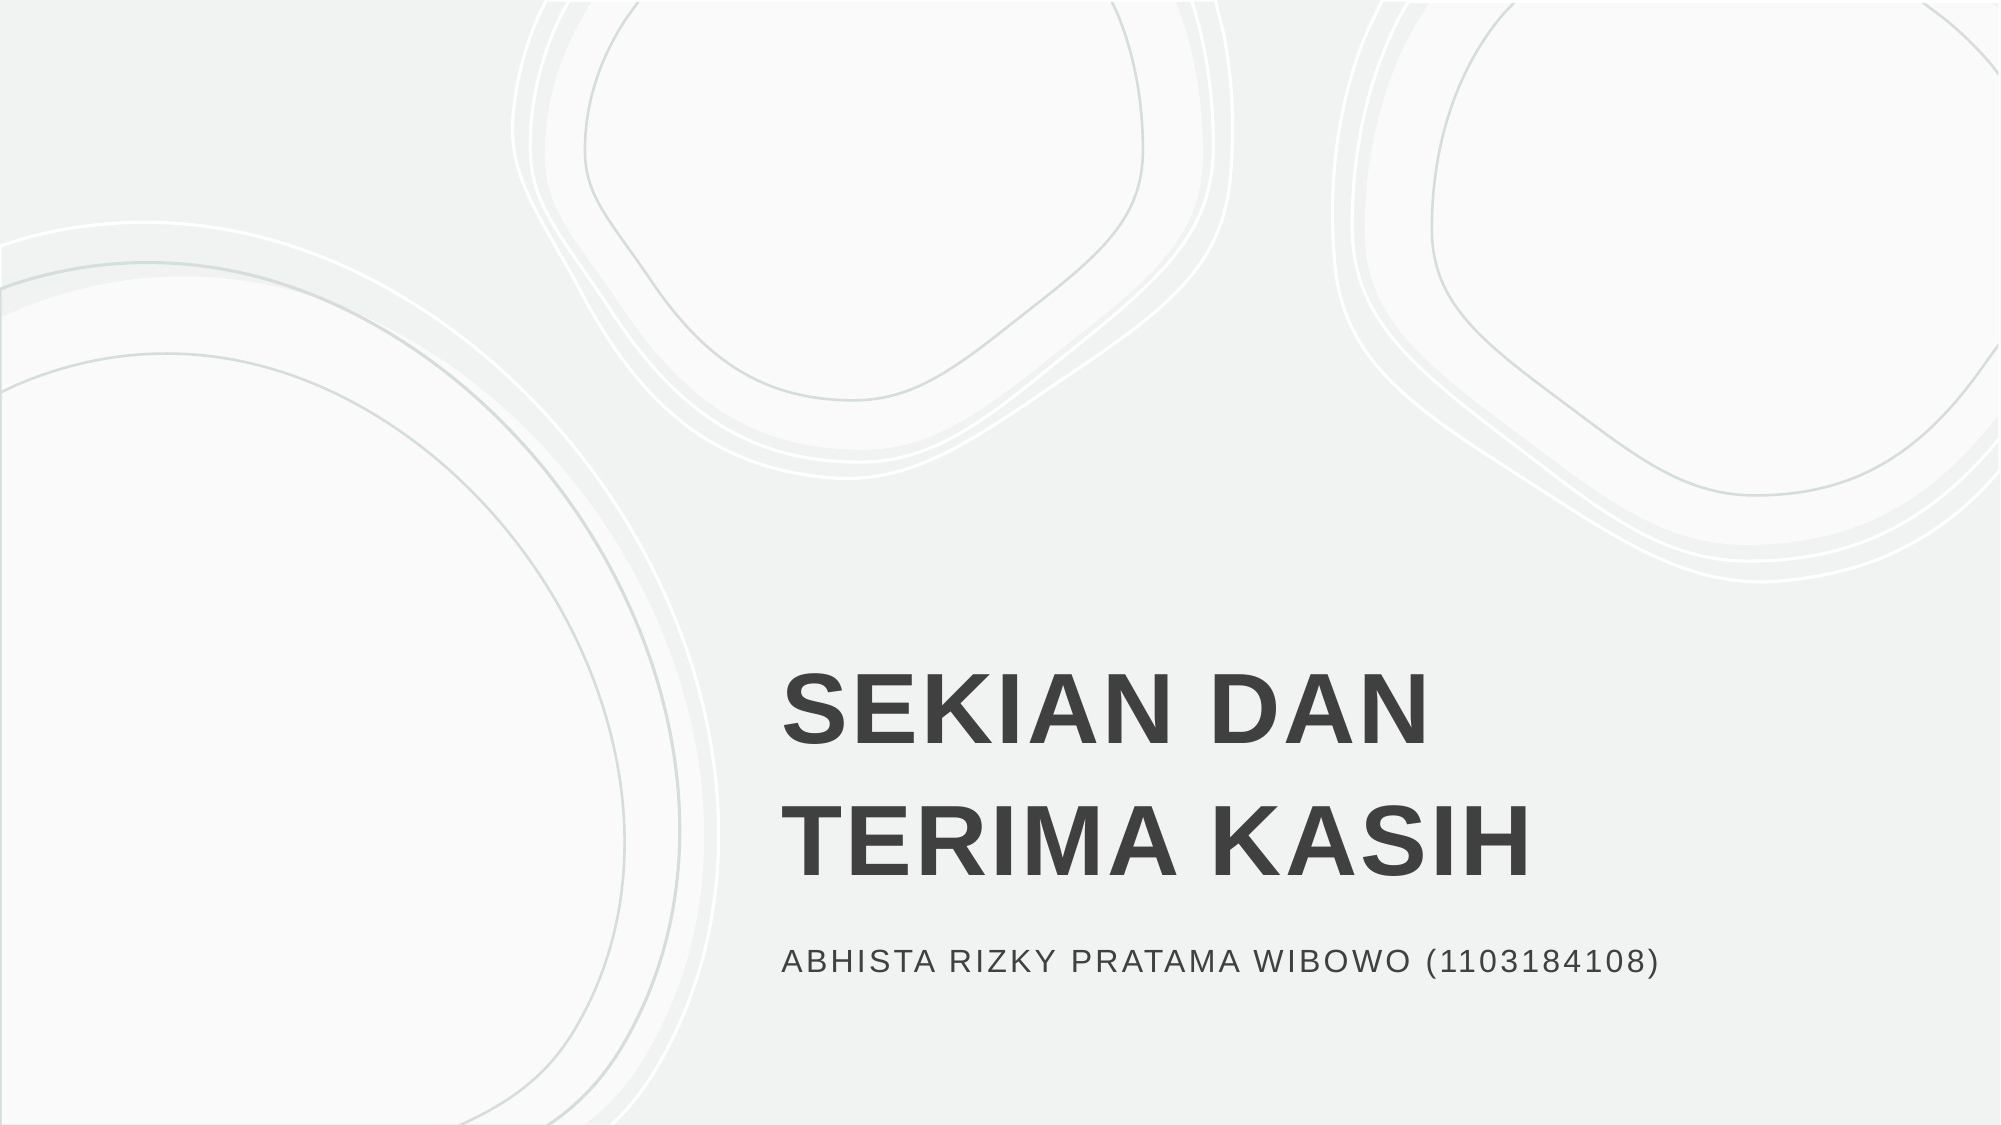

# SEKIAN DAN TERIMA KASIH
ABHISTA RIZKY PRATAMA WIBOWO (1103184108)